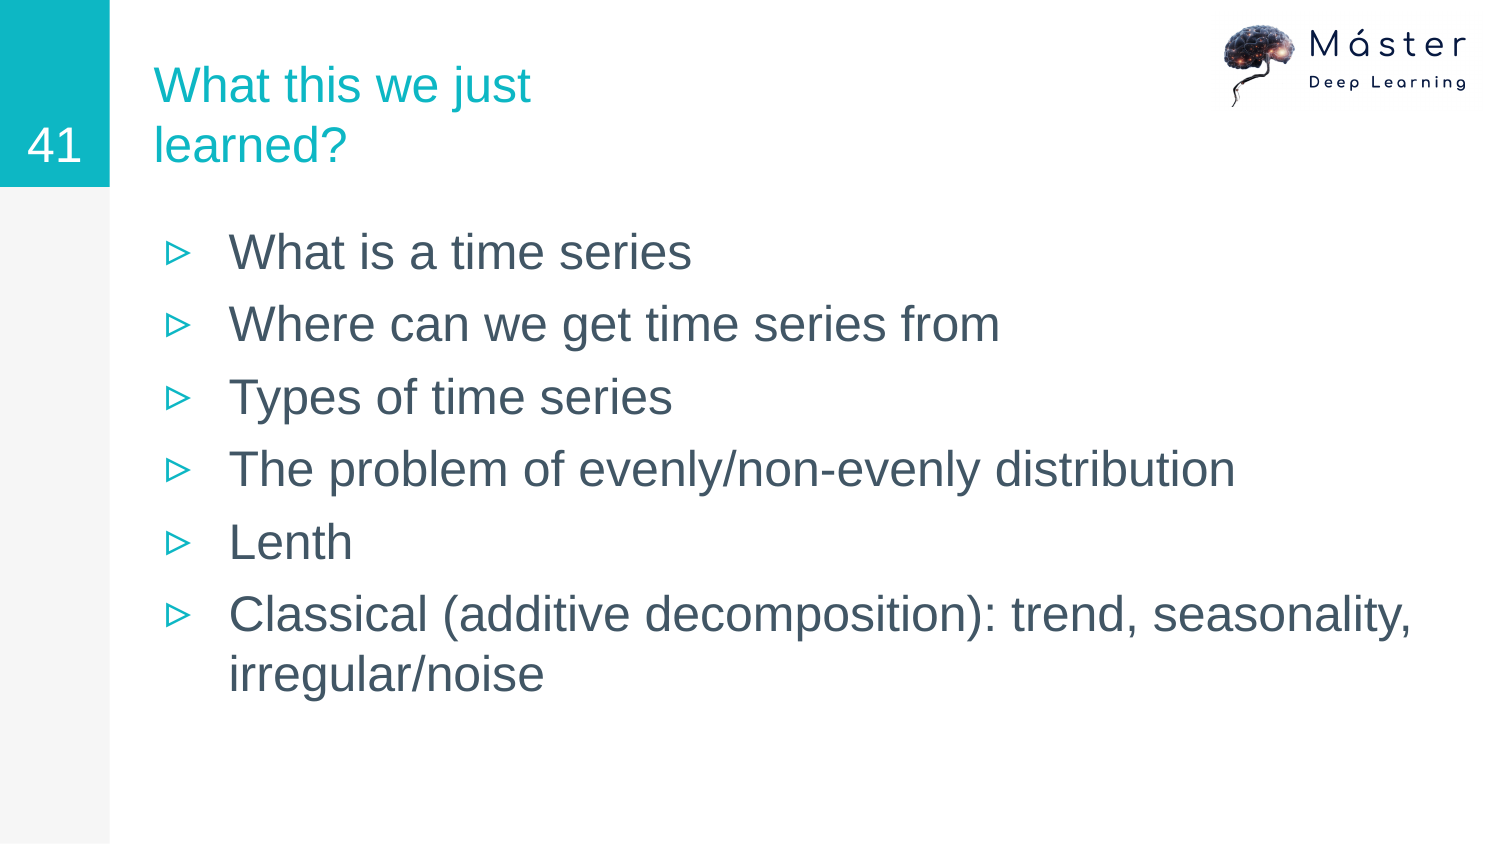

41
# What this we just learned?
What is a time series
Where can we get time series from
Types of time series
The problem of evenly/non-evenly distribution
Lenth
Classical (additive decomposition): trend, seasonality, irregular/noise